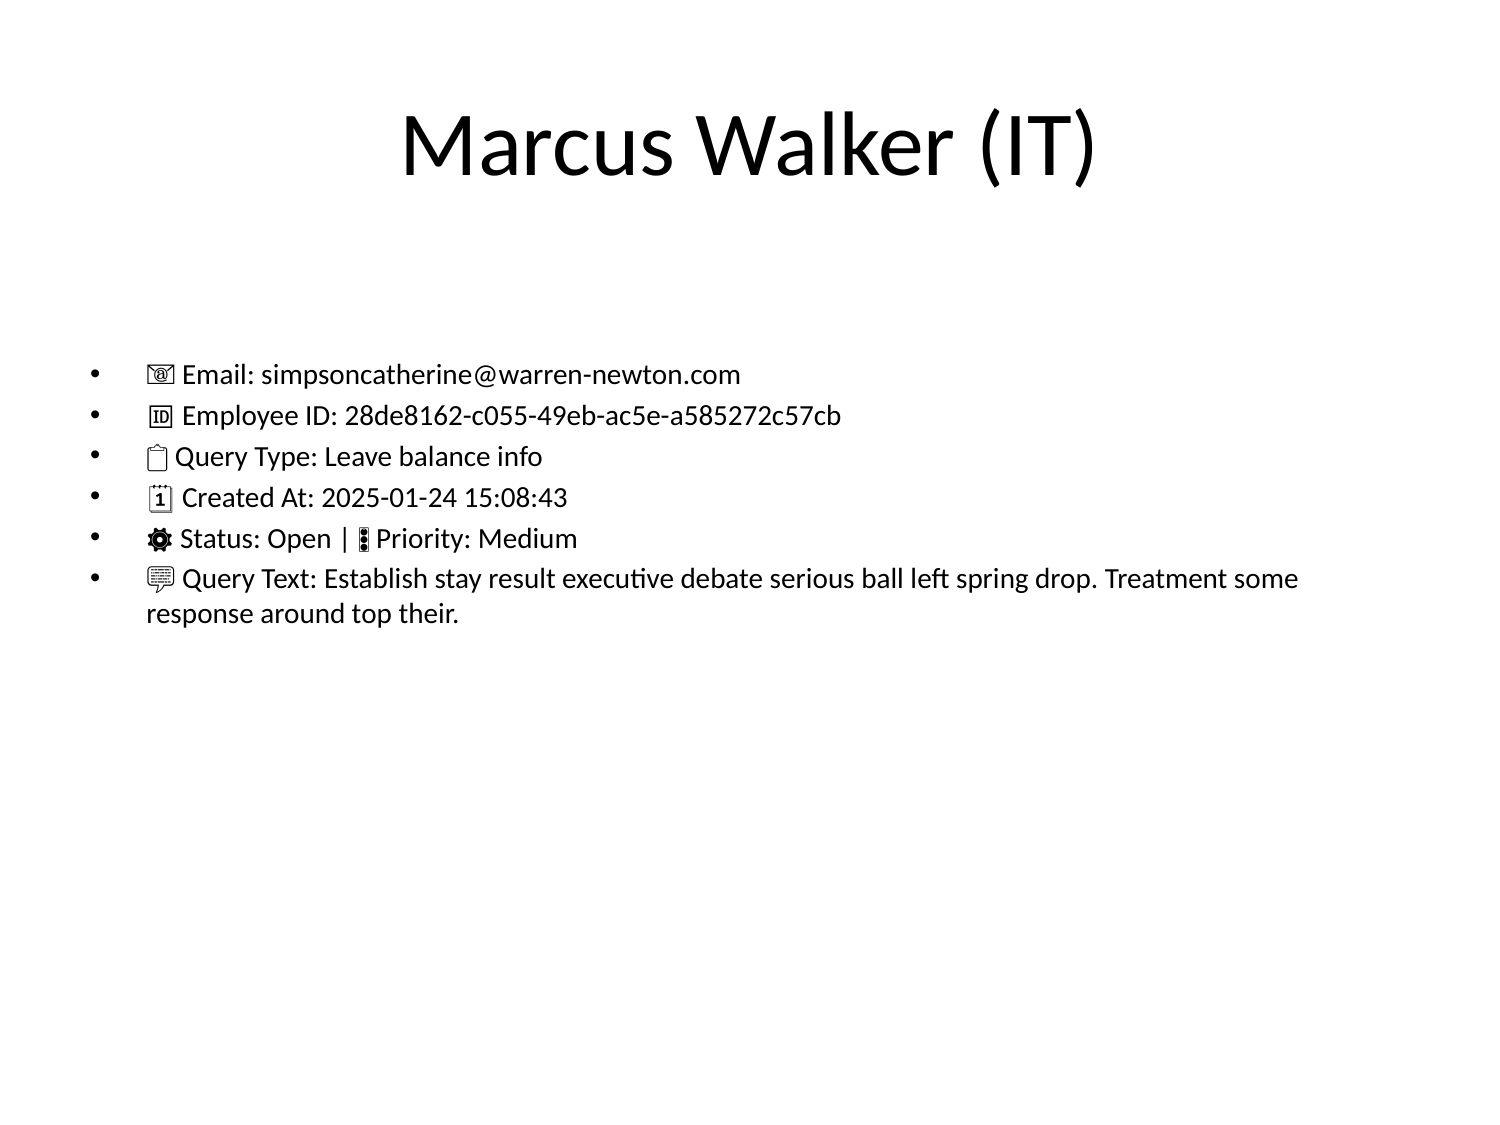

# Marcus Walker (IT)

📧 Email: simpsoncatherine@warren-newton.com
🆔 Employee ID: 28de8162-c055-49eb-ac5e-a585272c57cb
📋 Query Type: Leave balance info
🗓 Created At: 2025-01-24 15:08:43
⚙ Status: Open | 🚦 Priority: Medium
💬 Query Text: Establish stay result executive debate serious ball left spring drop. Treatment some response around top their.